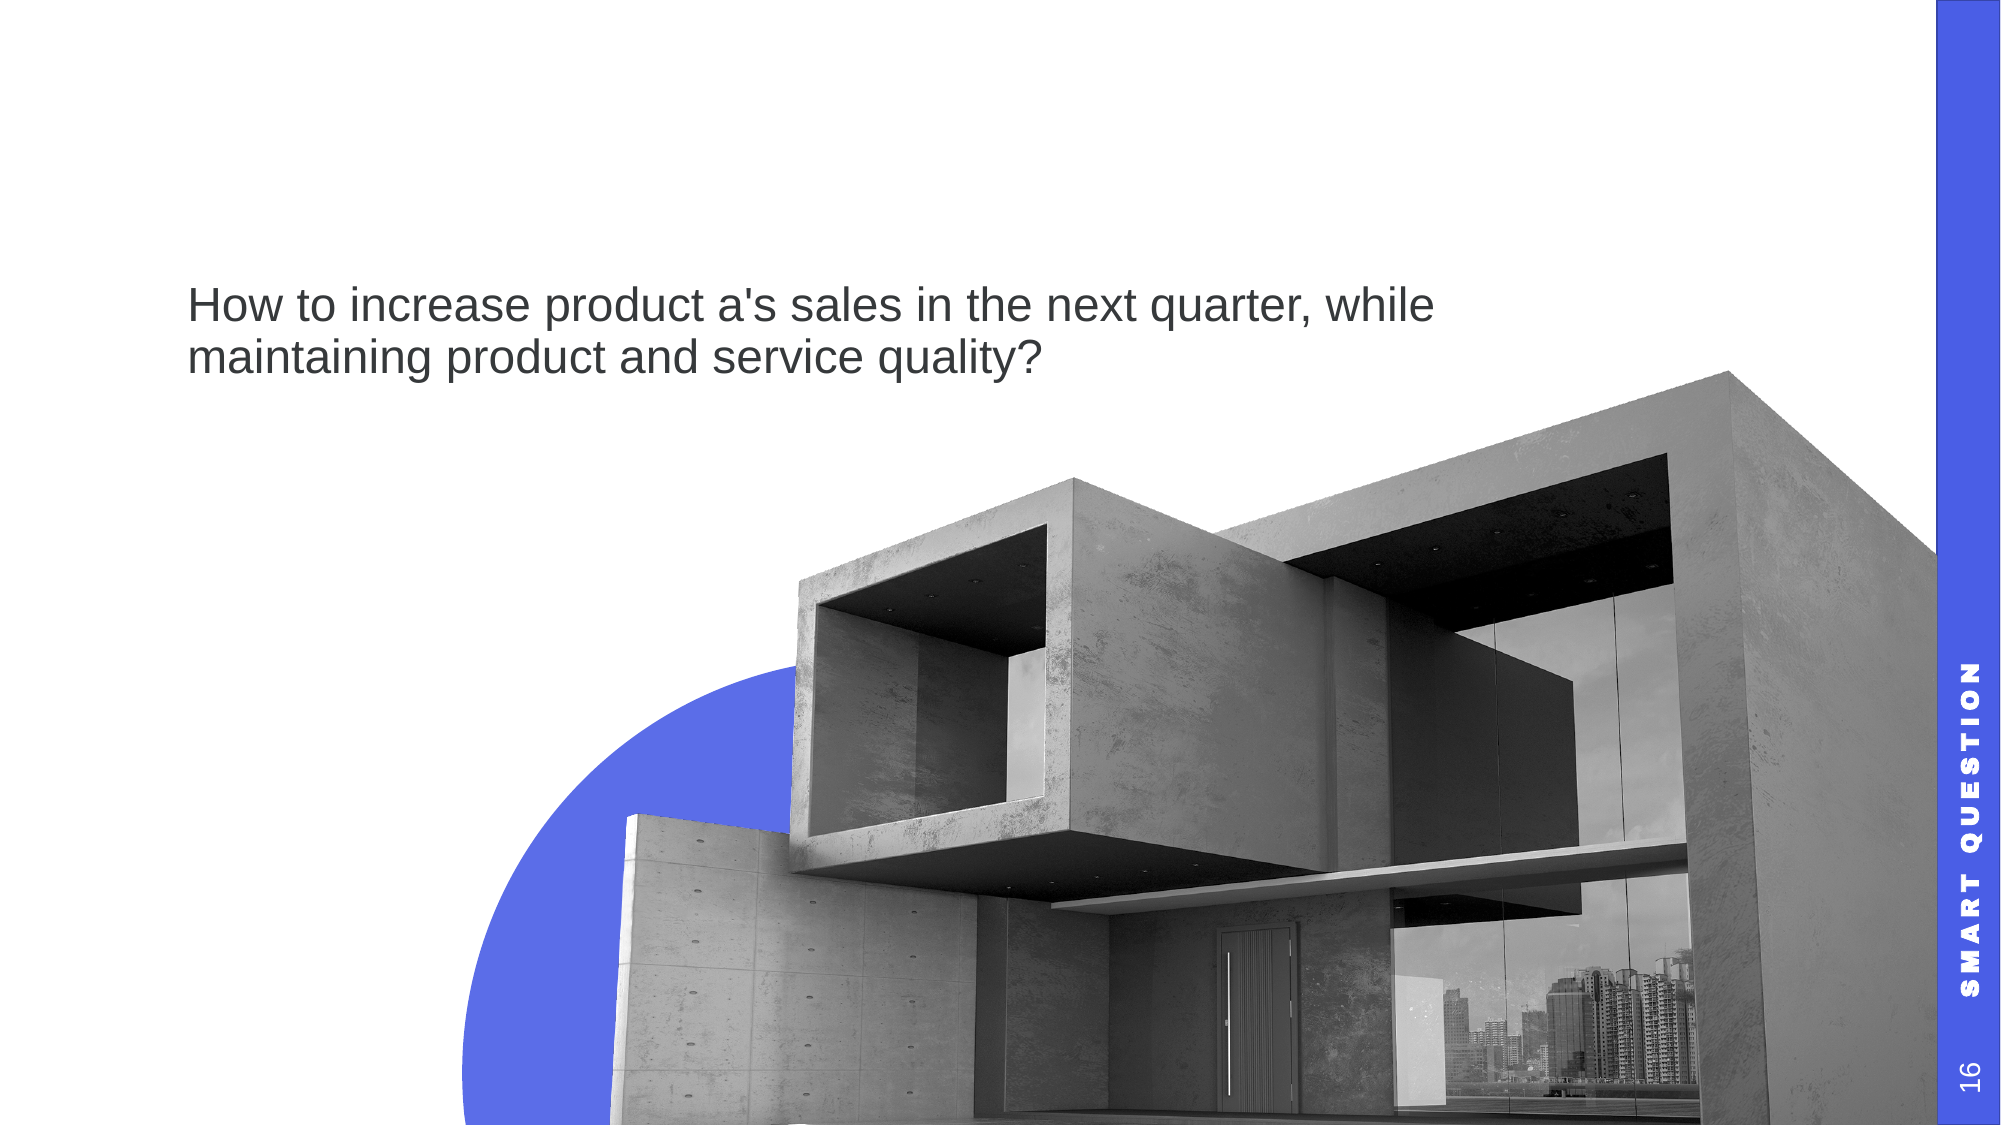

# How to increase product a's sales in the next quarter, while maintaining product and service quality?
smart question
16